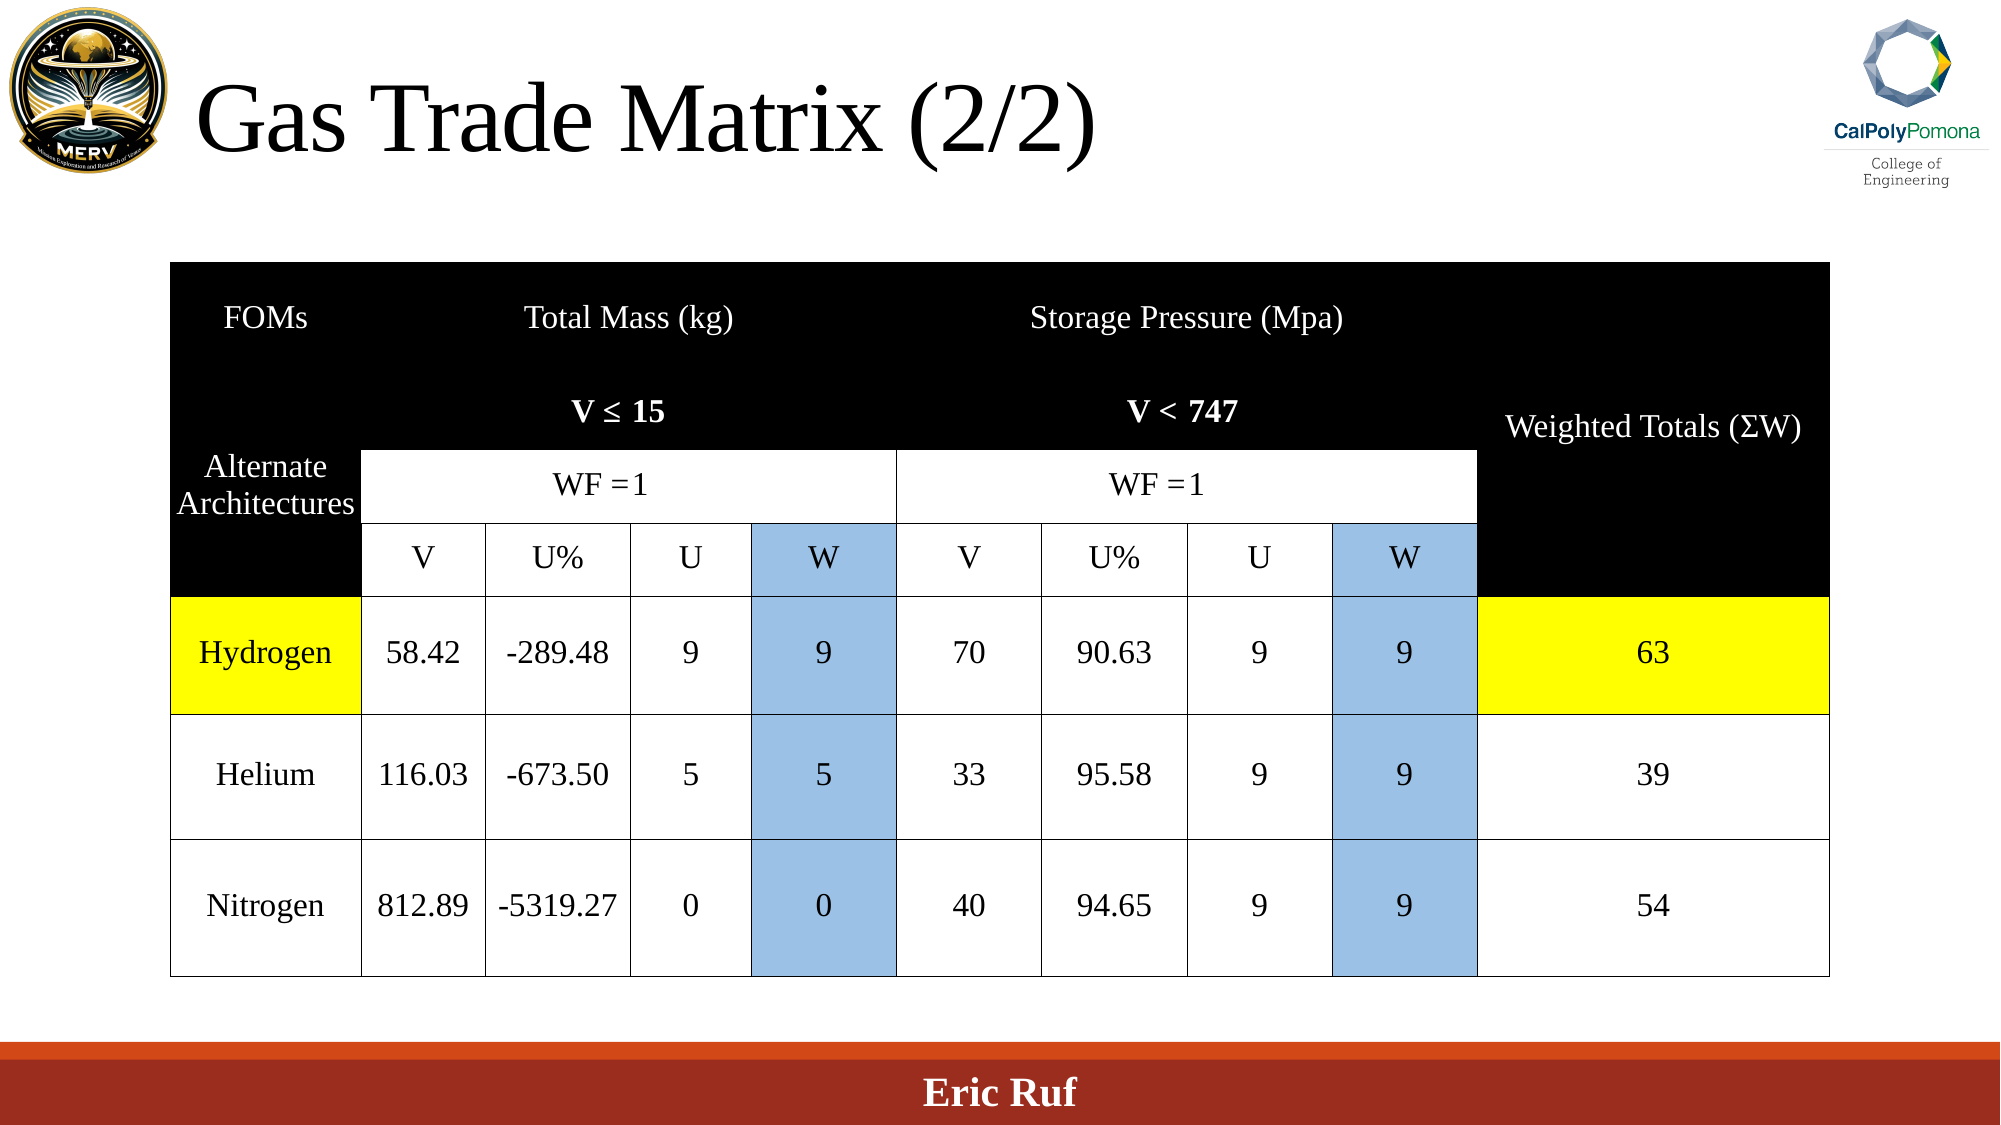

# Gas Trade Matrix (2/2)
| FOMs | Total Mass (kg) |  |  |  | Storage Pressure (Mpa) |  |  |  | Weighted Totals (ΣW) |
| --- | --- | --- | --- | --- | --- | --- | --- | --- | --- |
| Alternate Architectures | V ≤ |  | 15 |  | V < |  | 747 |  |  |
|  | WF = |  | 1 |  | WF = |  | 1 |  |  |
|  | V | U% | U | W | V | U% | U | W |  |
| Hydrogen | 58.42 | -289.48 | 9 | 9 | 70 | 90.63 | 9 | 9 | 63 |
| Helium | 116.03 | -673.50 | 5 | 5 | 33 | 95.58 | 9 | 9 | 39 |
| Nitrogen | 812.89 | -5319.27 | 0 | 0 | 40 | 94.65 | 9 | 9 | 54 |
Eric Ruf
41